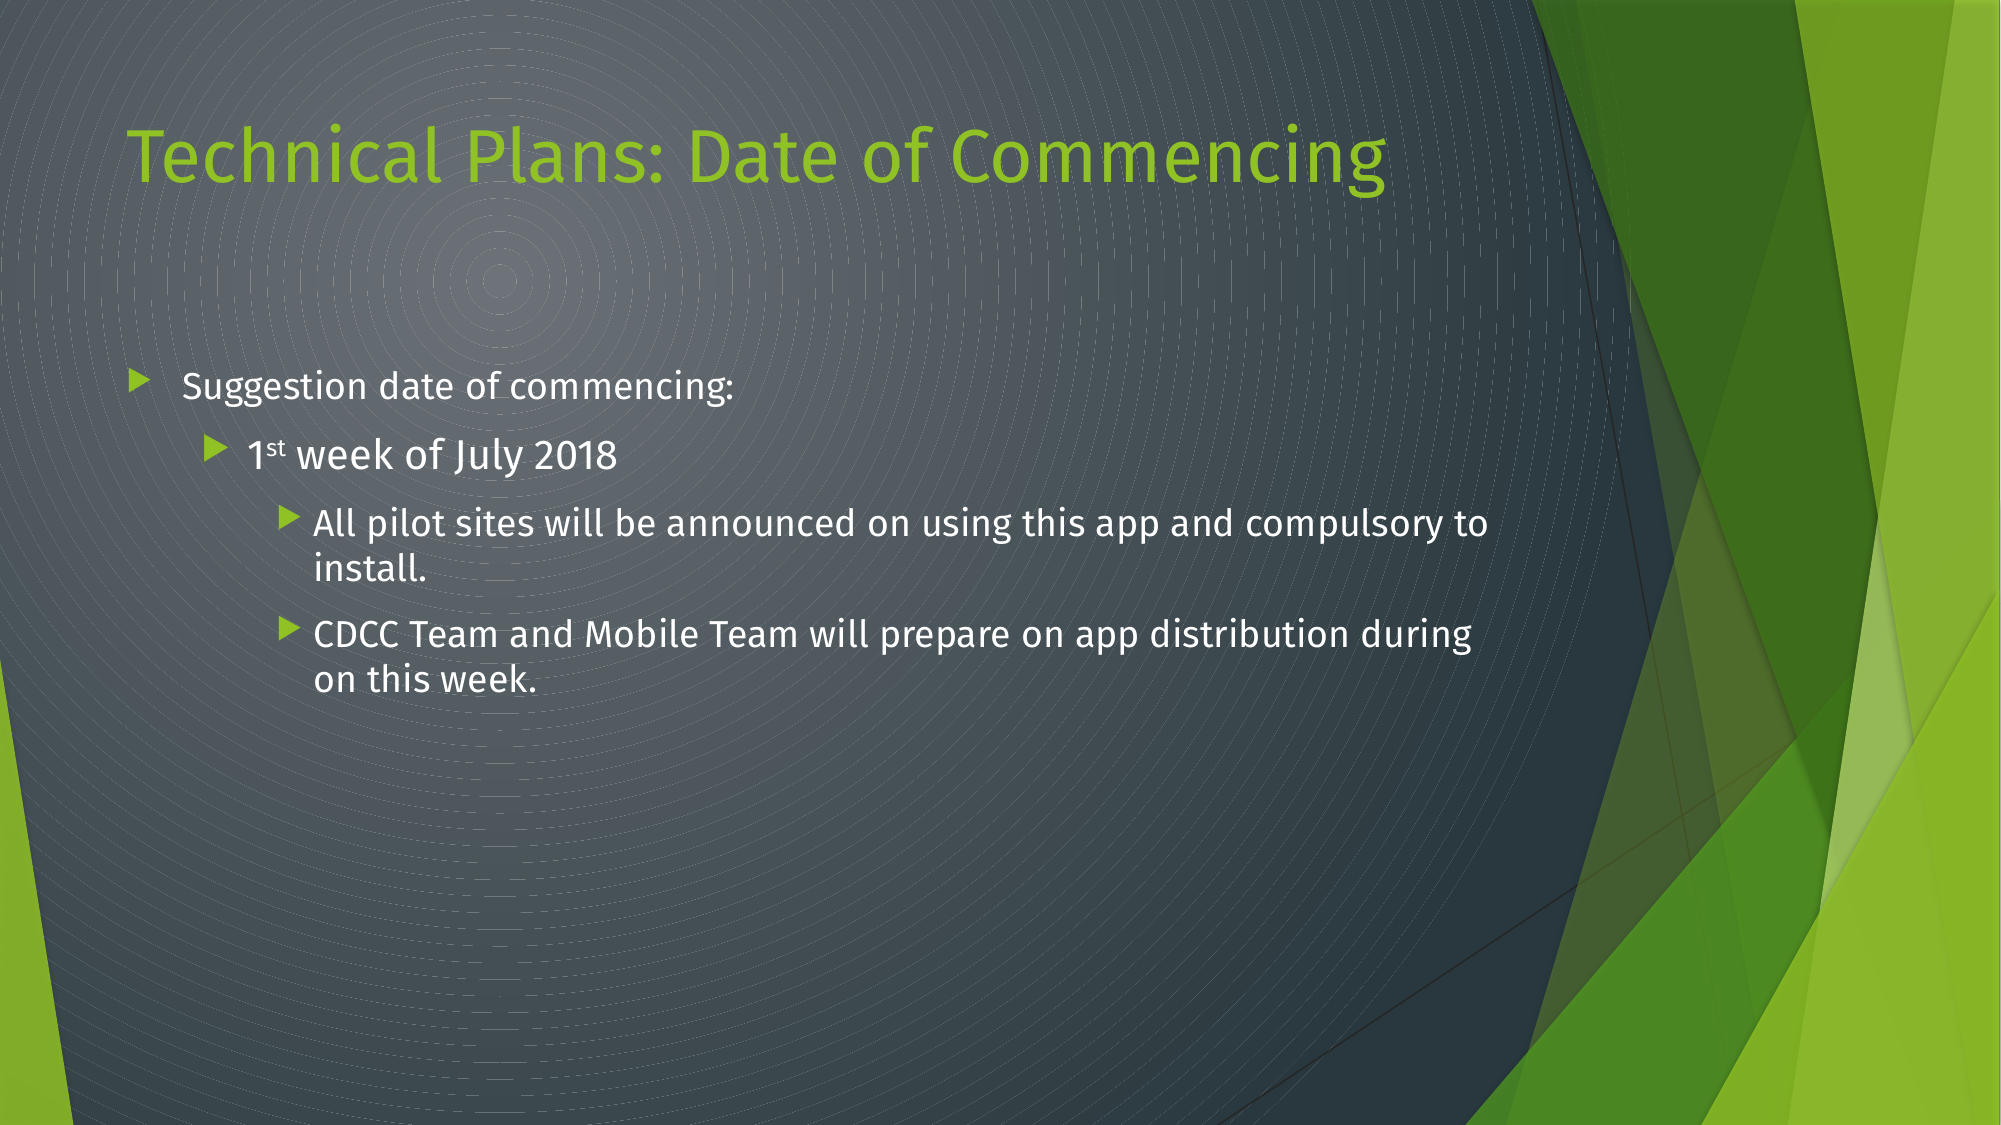

# Technical Plans: Date of Commencing
Suggestion date of commencing:
1st week of July 2018
All pilot sites will be announced on using this app and compulsory to install.
CDCC Team and Mobile Team will prepare on app distribution during on this week.